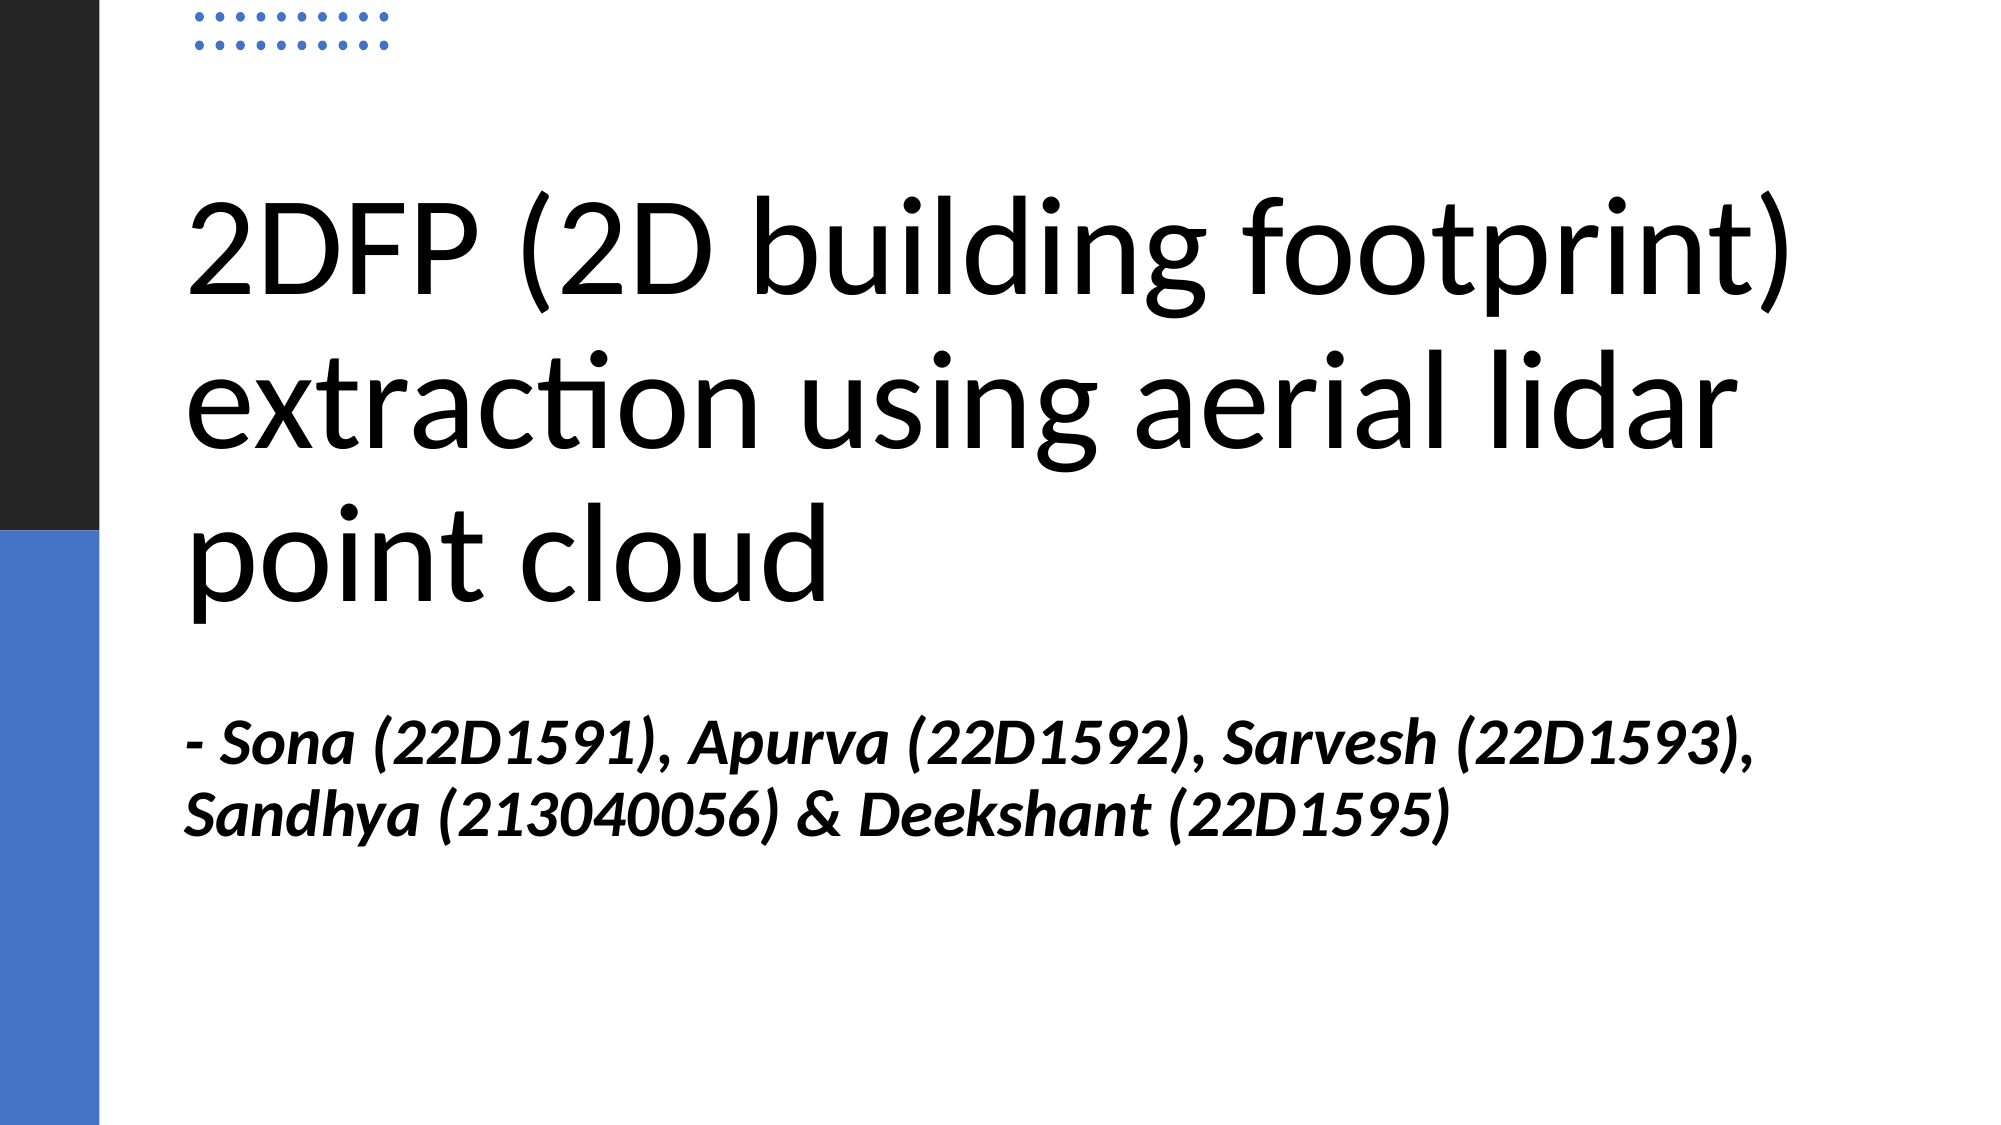

# 2DFP (2D building footprint) extraction using aerial lidar point cloud

- Sona (22D1591), Apurva (22D1592), Sarvesh (22D1593), Sandhya (213040056) & Deekshant (22D1595)